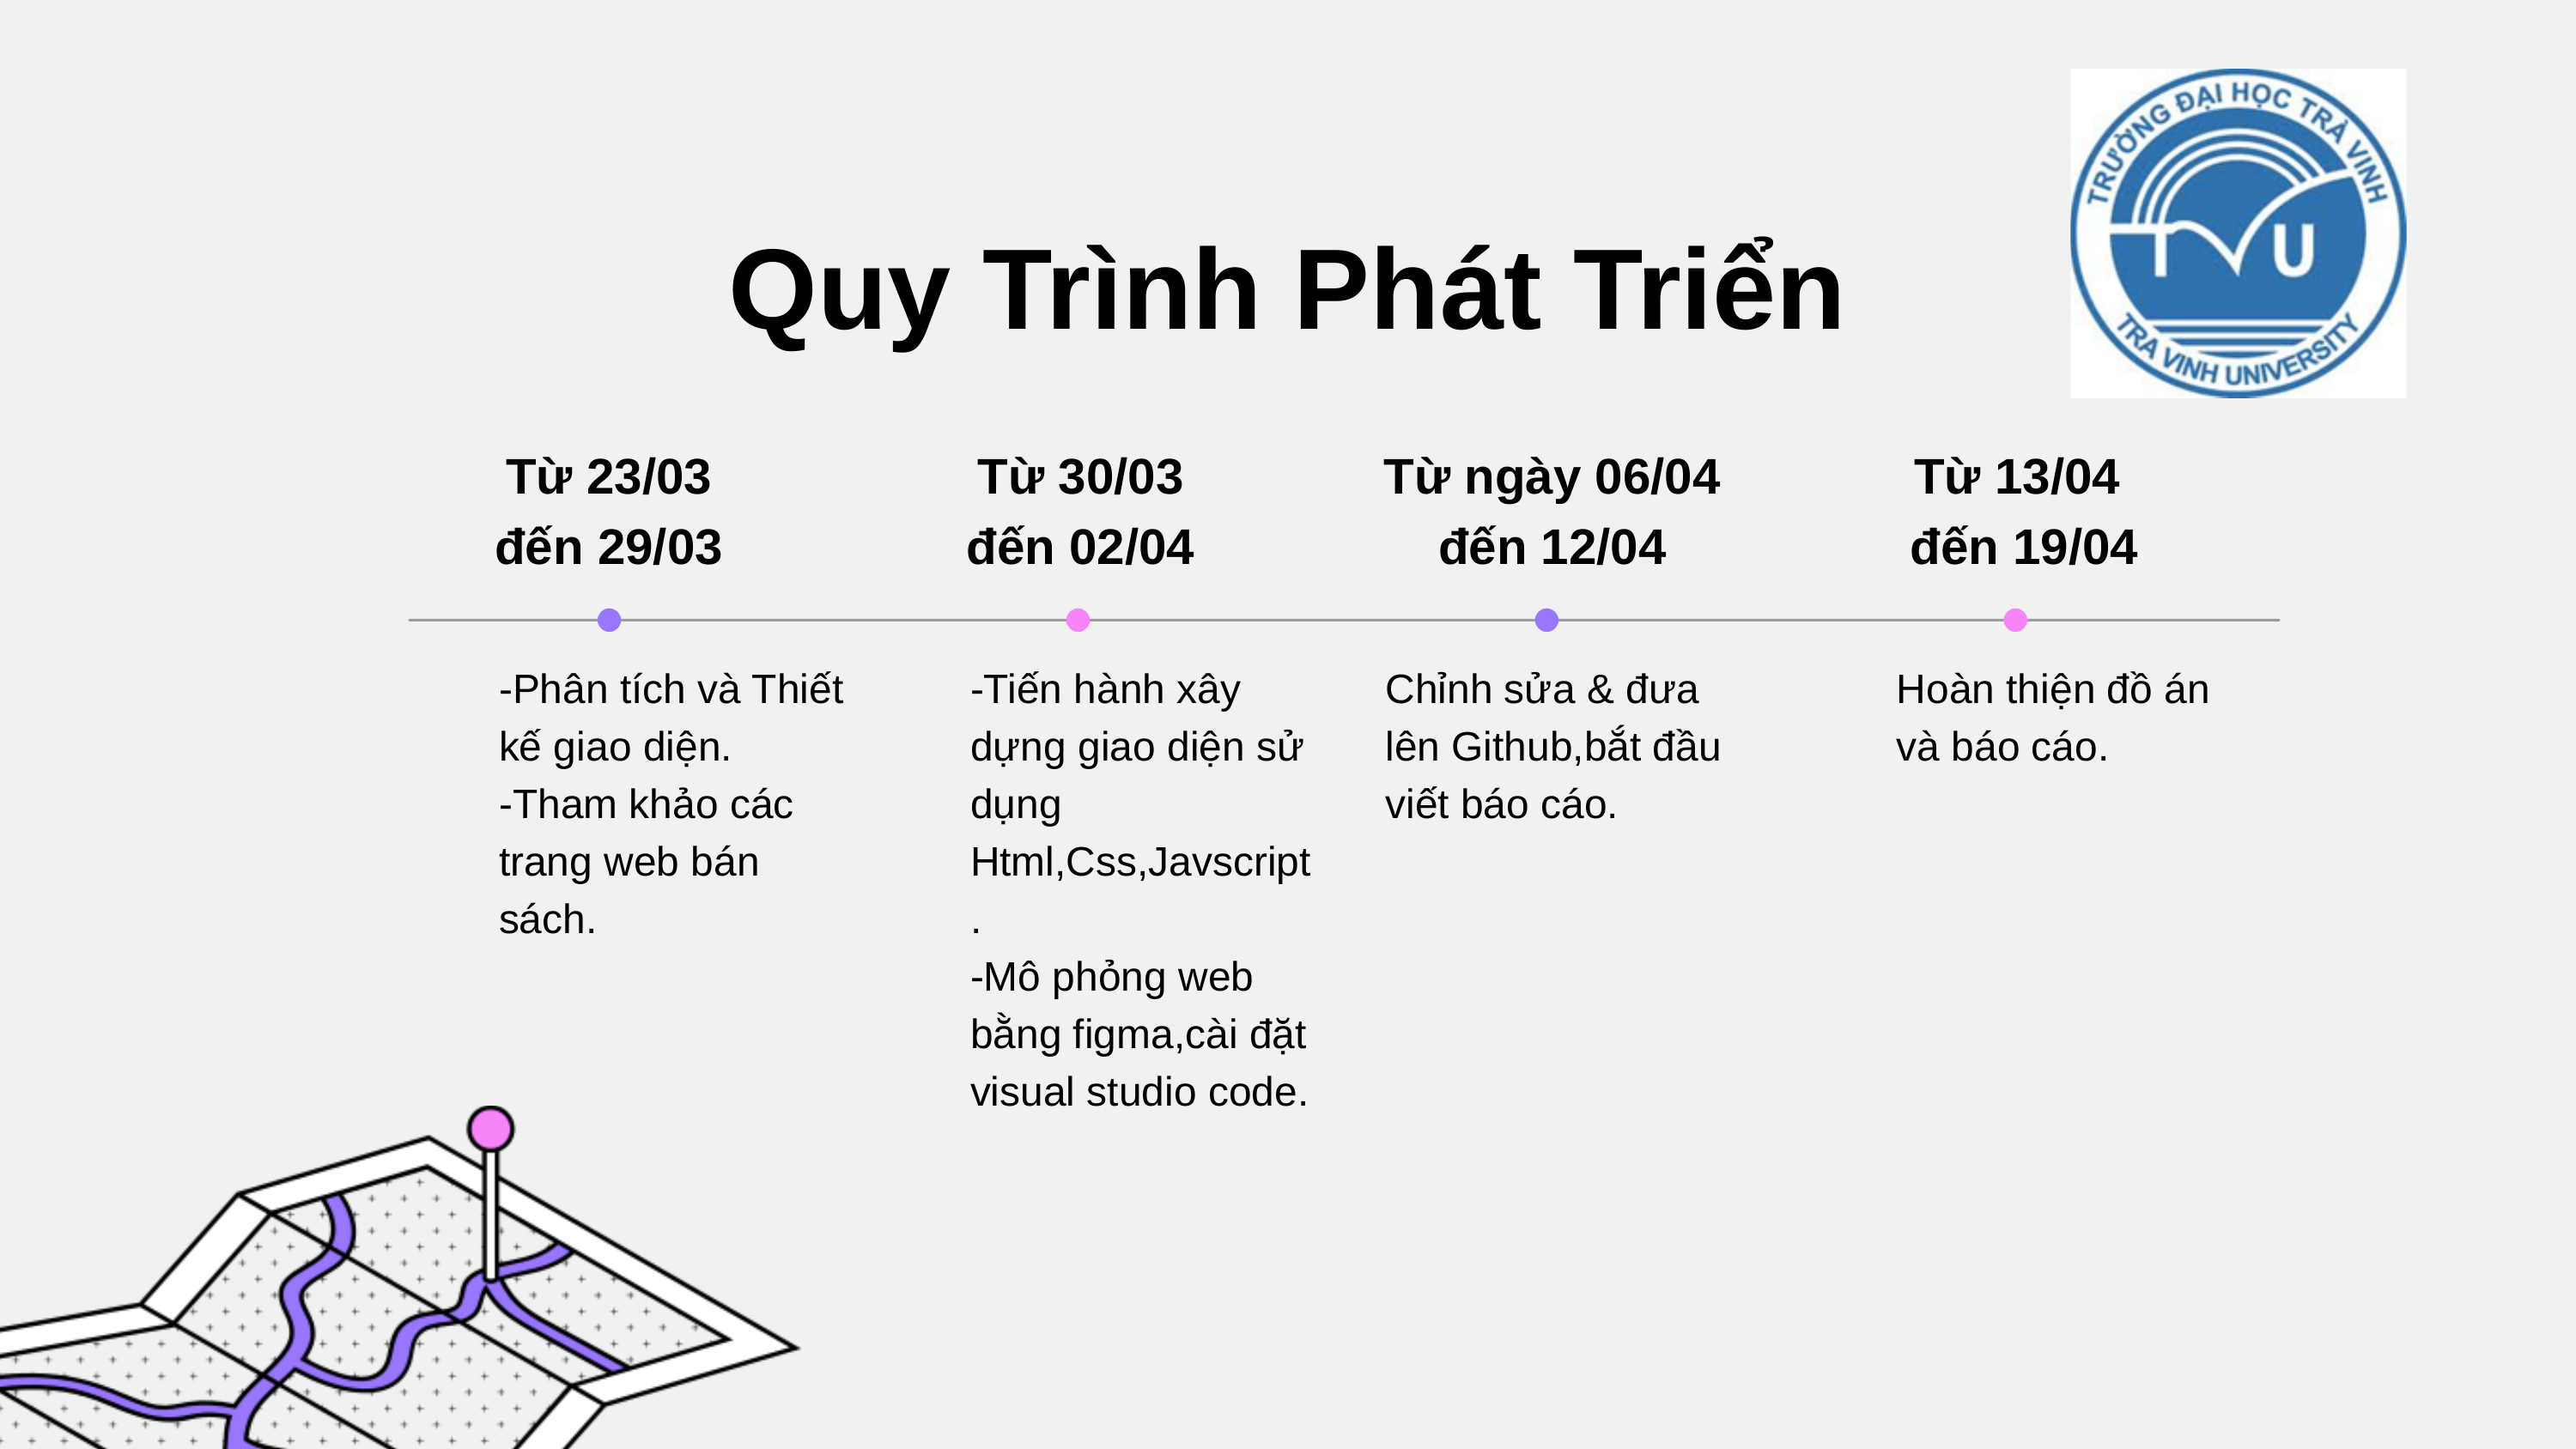

Quy Trình Phát Triển
Từ 23/03
đến 29/03
Từ 30/03
đến 02/04
Từ ngày 06/04
đến 12/04
Từ 13/04
đến 19/04

-Phân tích và Thiết kế giao diện.
-Tham khảo các trang web bán sách.

-Tiến hành xây dựng giao diện sử dụng Html,Css,Javscript.
-Mô phỏng web bằng figma,cài đặt visual studio code.

Chỉnh sửa & đưa lên Github,bắt đầu viết báo cáo.

Hoàn thiện đồ án và báo cáo.